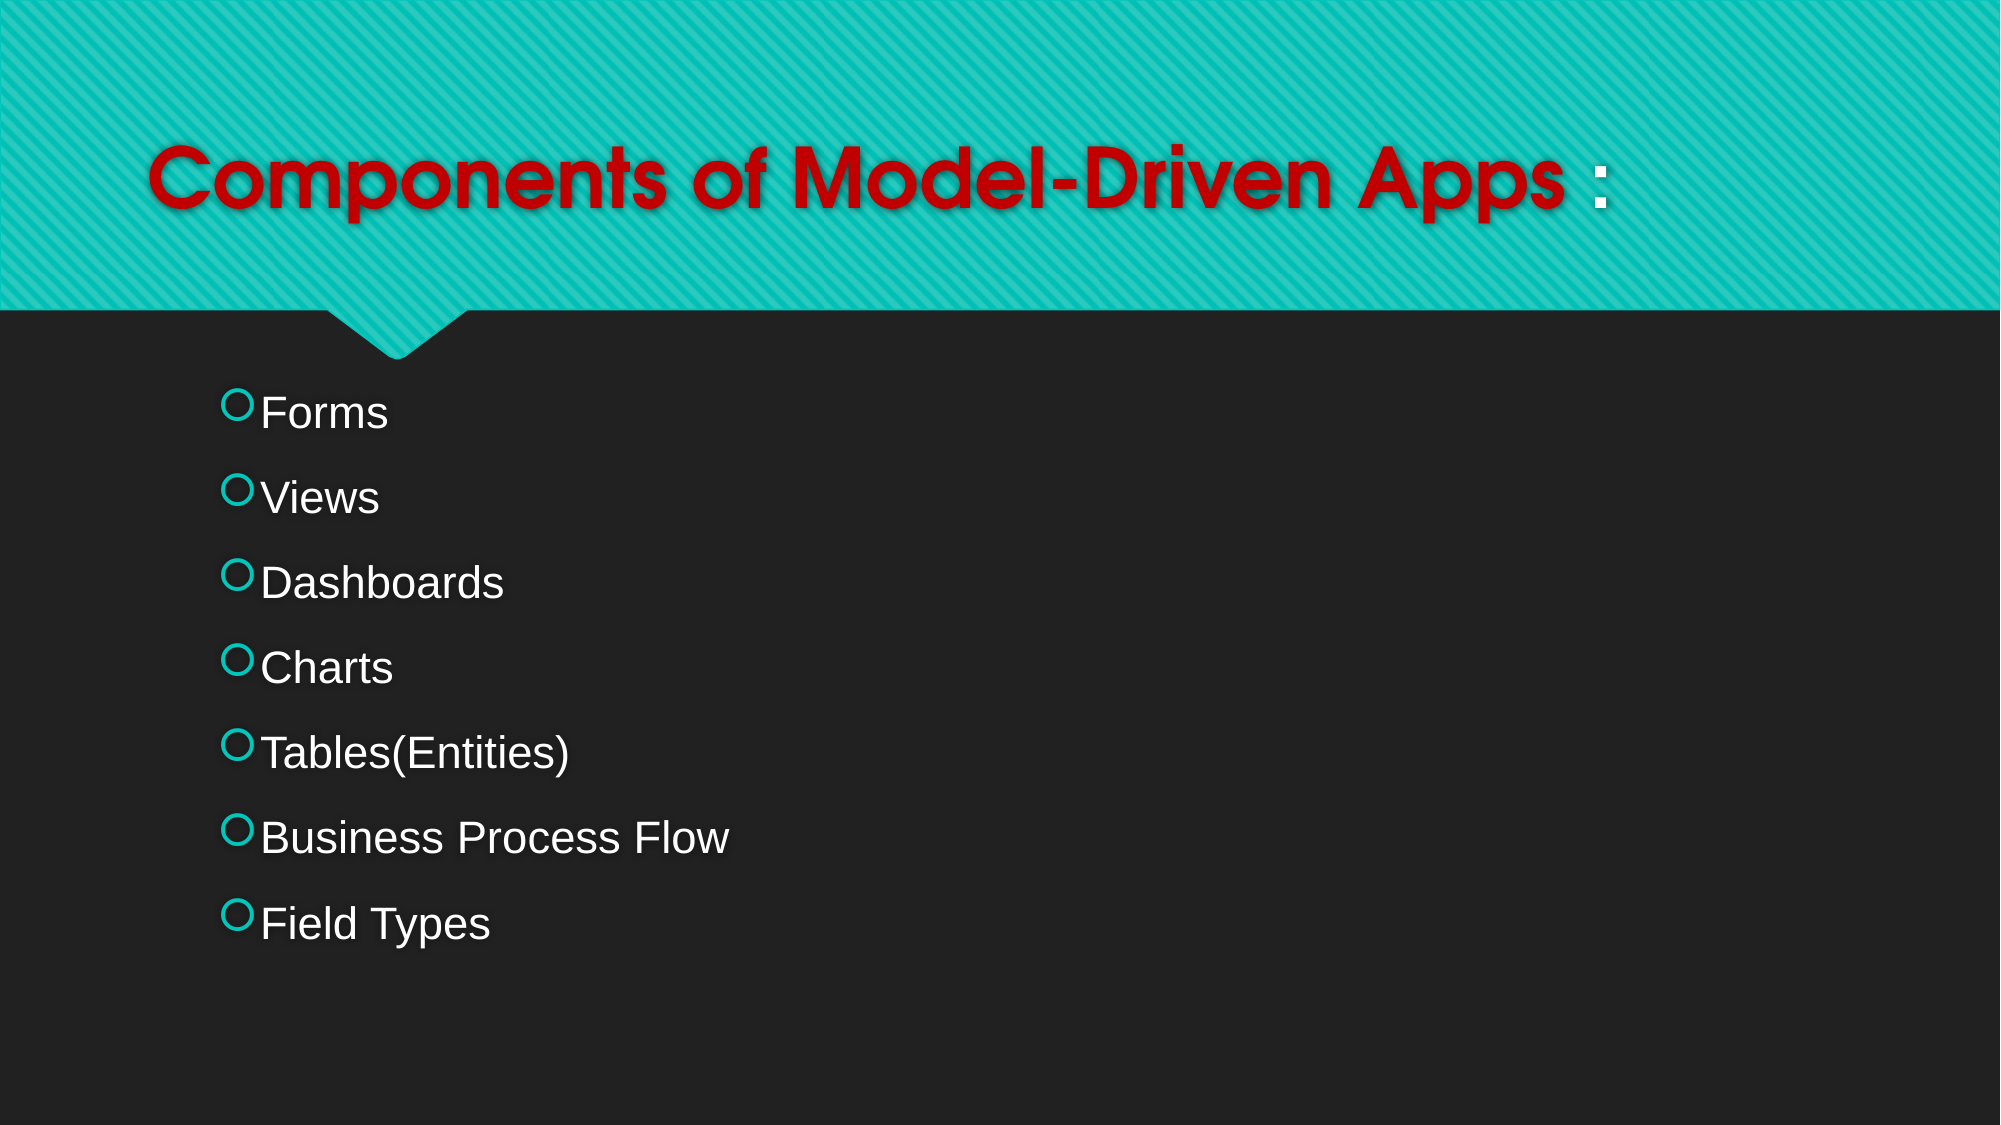

# Components of Model-Driven Apps :
Forms
Views
Dashboards
Charts
Tables(Entities)
Business Process Flow
Field Types